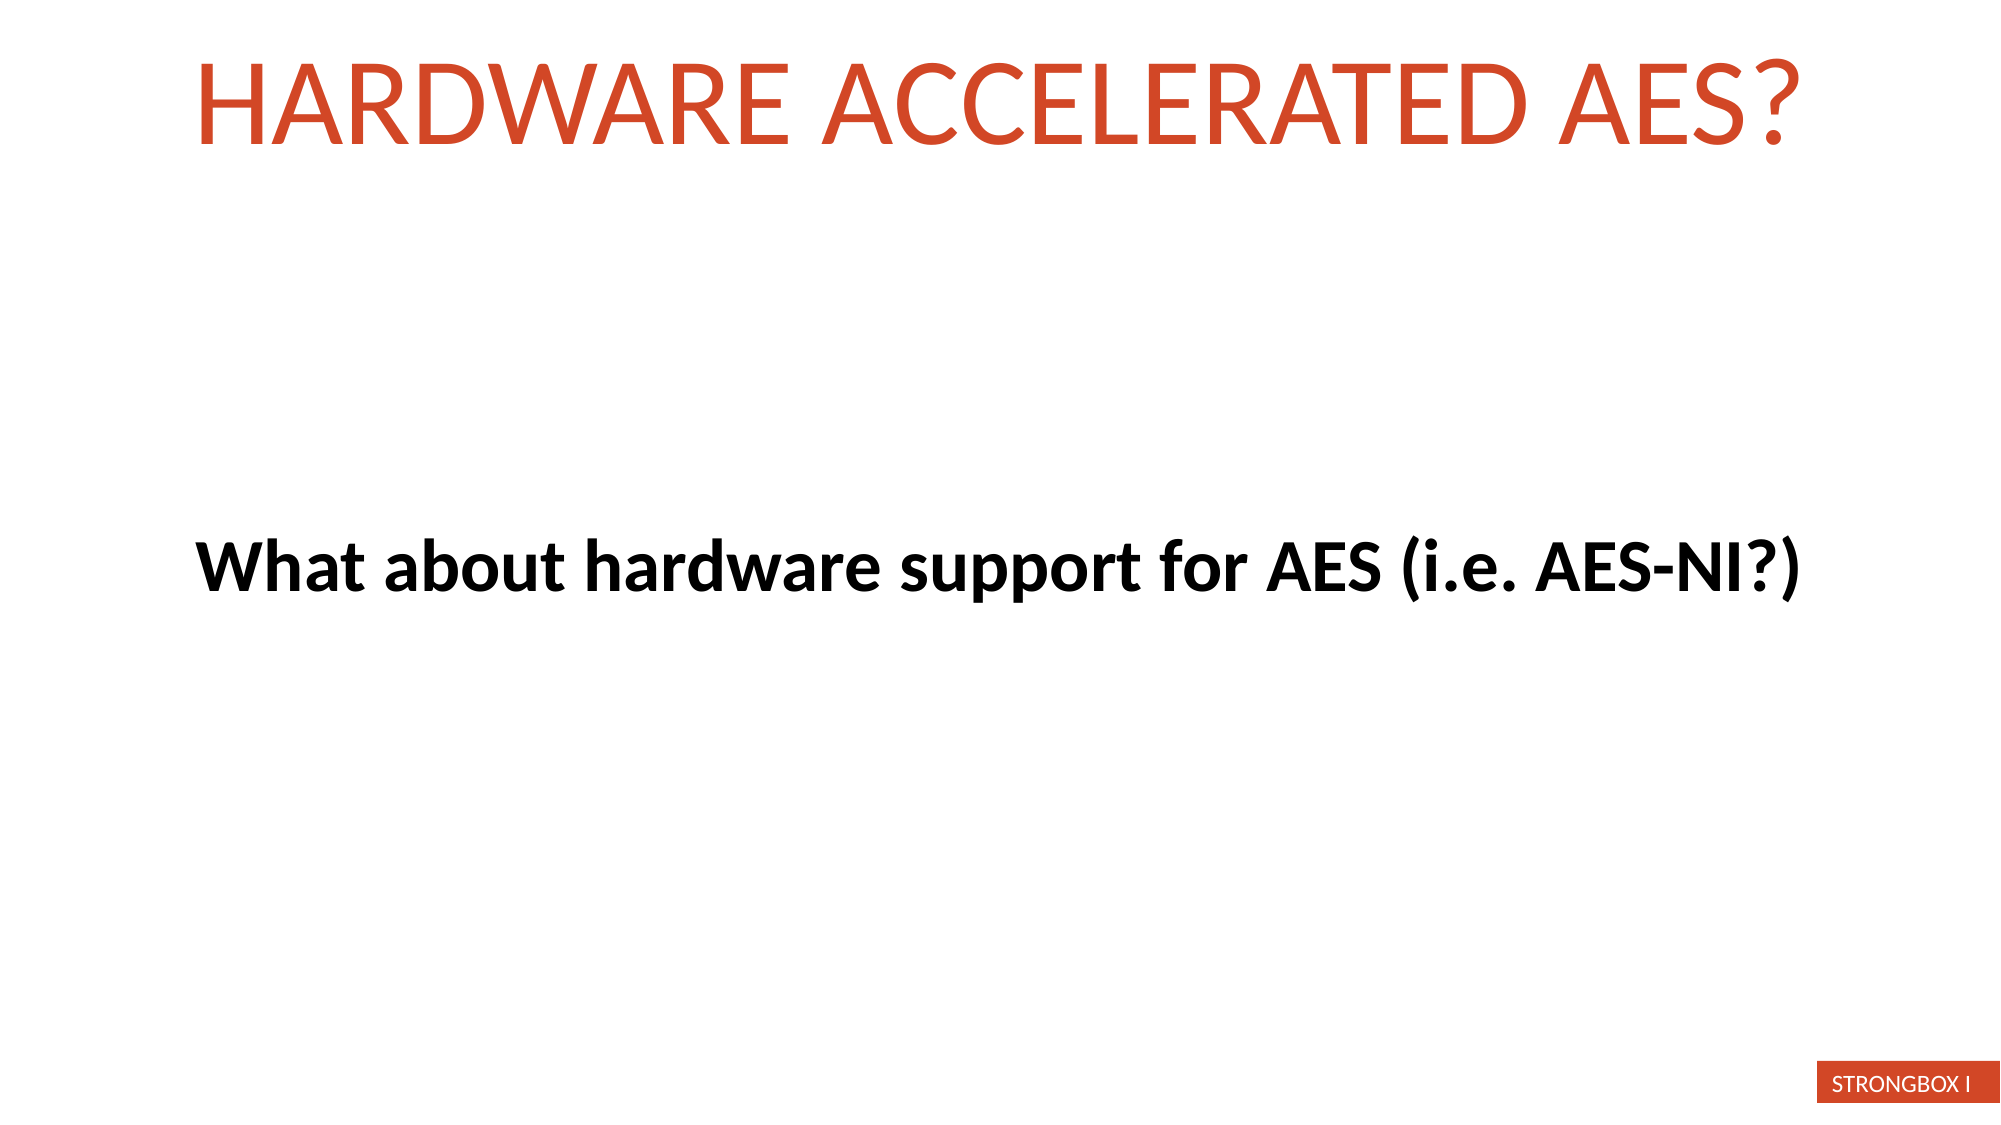

Hardware Accelerated AES?
What about hardware support for AES (i.e. AES-NI?)
STRONGBOX I